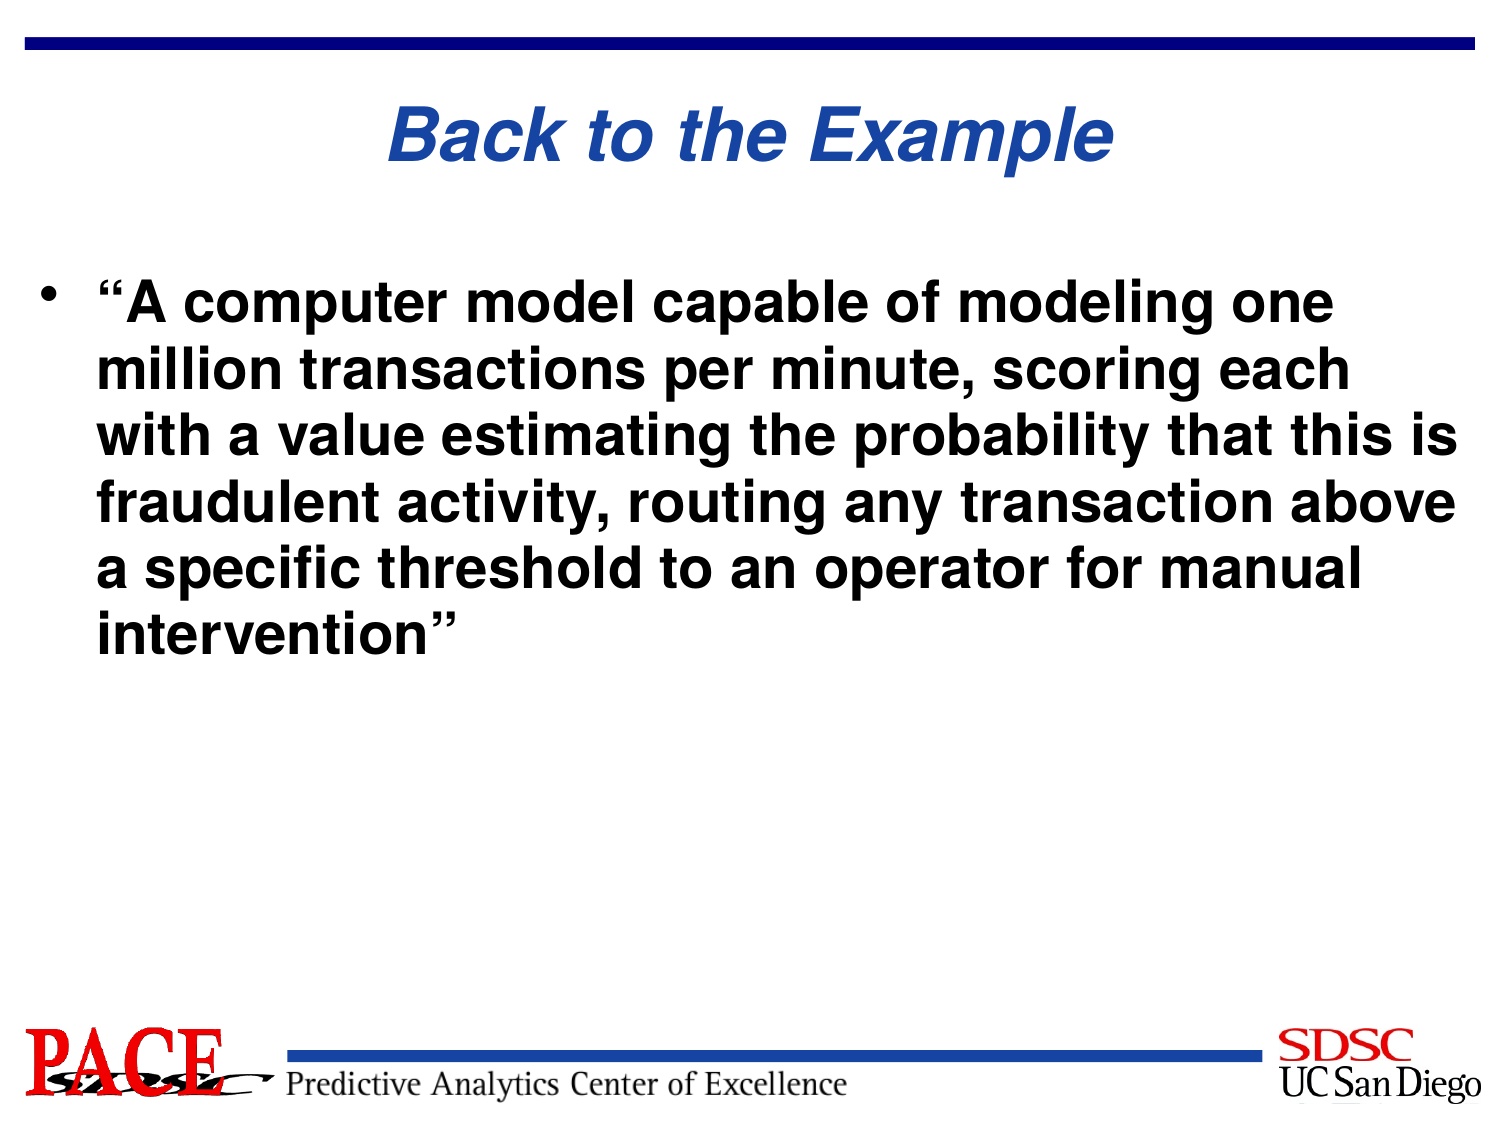

# Back to the Example
“A computer model capable of modeling one million transactions per minute, scoring each with a value estimating the probability that this is fraudulent activity, routing any transaction above a specific threshold to an operator for manual intervention”